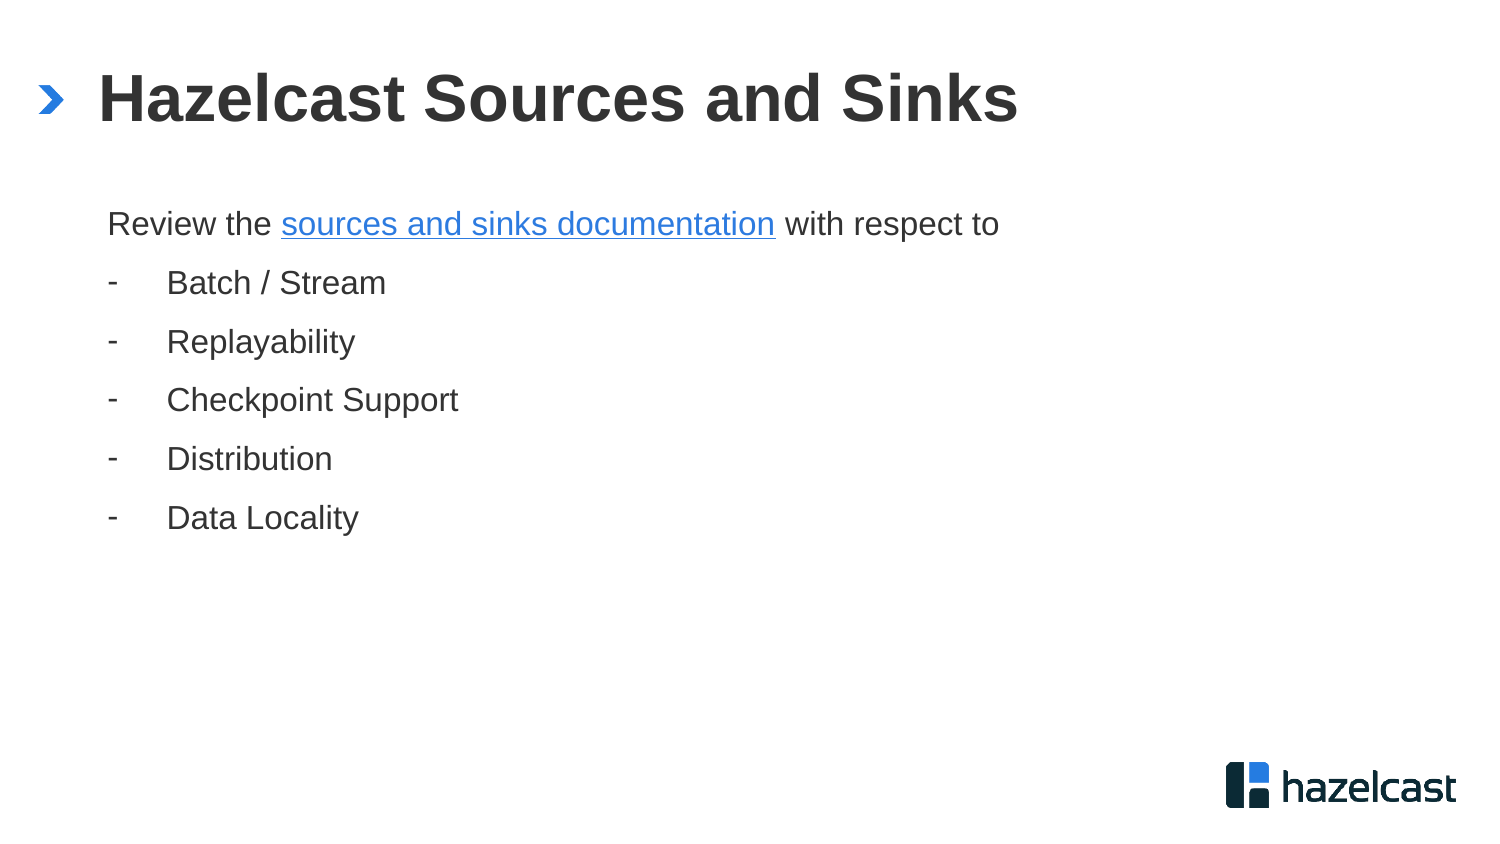

# Hazelcast Sources and Sinks
Review the sources and sinks documentation with respect to
Batch / Stream
Replayability
Checkpoint Support
Distribution
Data Locality